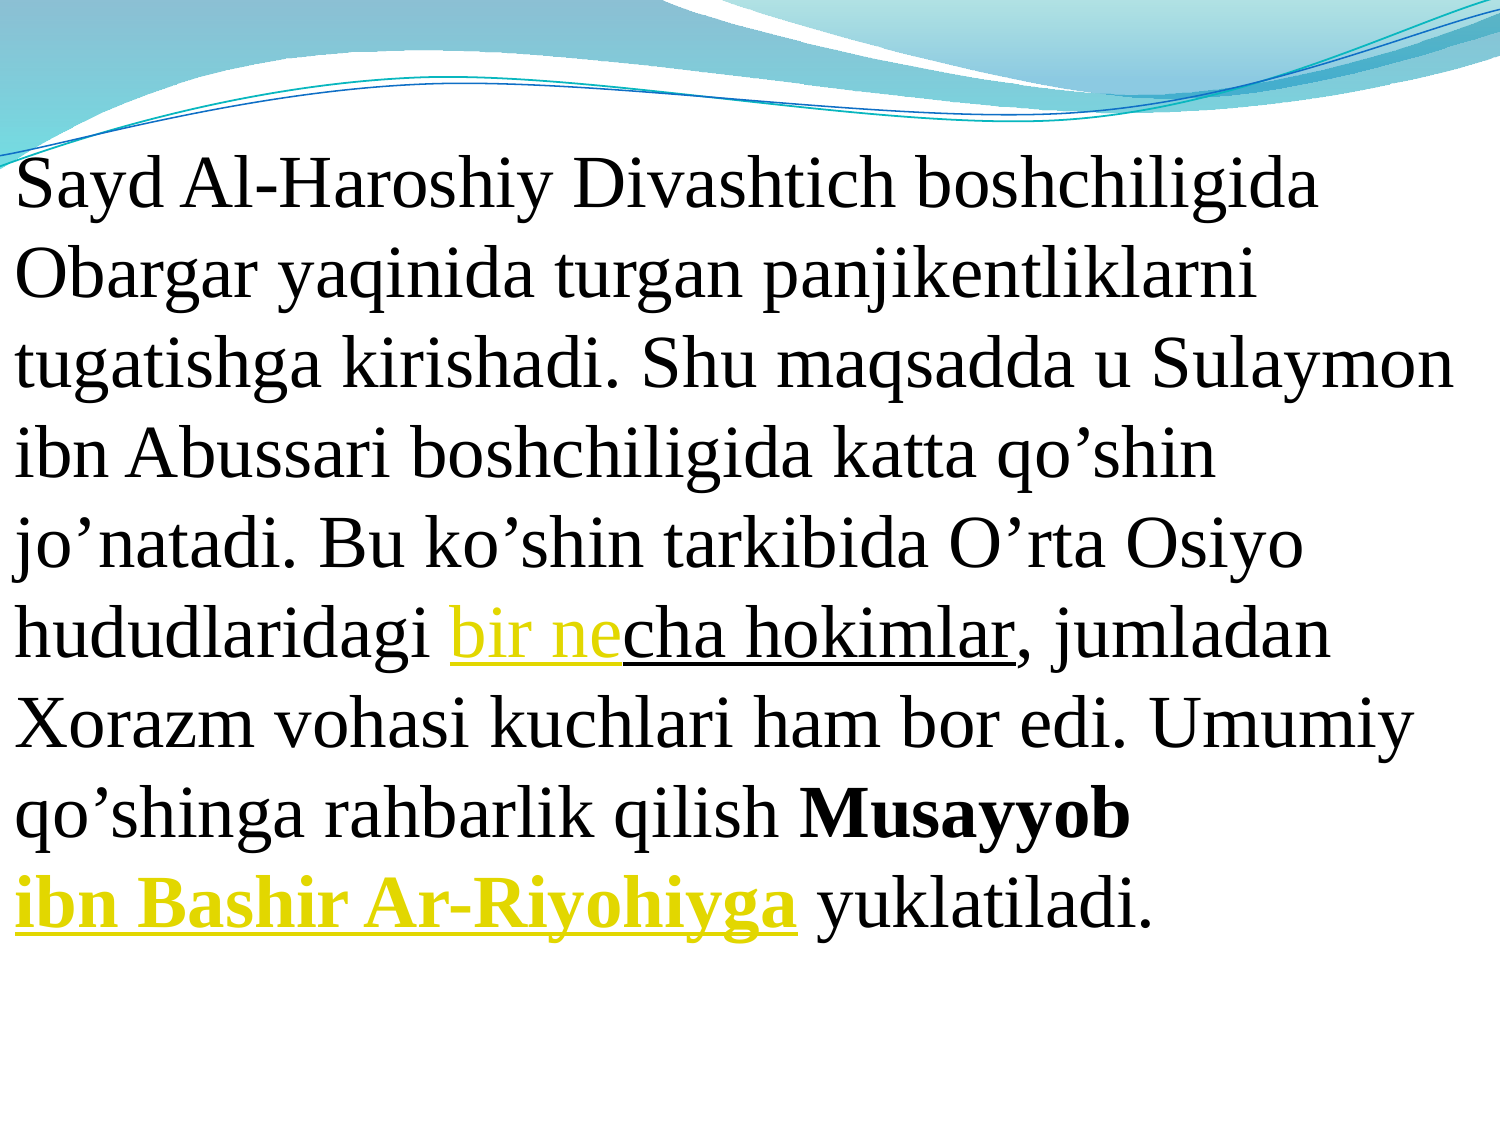

Sayd Al-Haroshiy Divashtich boshchiligida Obargar yaqinida turgan panjikеntliklarni tugatishga kirishadi. Shu maqsadda u Sulaymon ibn Abussari boshchiligida katta qo’shin jo’natadi. Bu ko’shin tarkibida O’rta Osiyo hududlaridagi bir nеcha hokimlar, jumladan Xorazm vohasi kuchlari ham bor edi. Umumiy qo’shinga rahbarlik qilish Musayyob ibn Bashir Ar-Riyohiyga yuklatiladi.